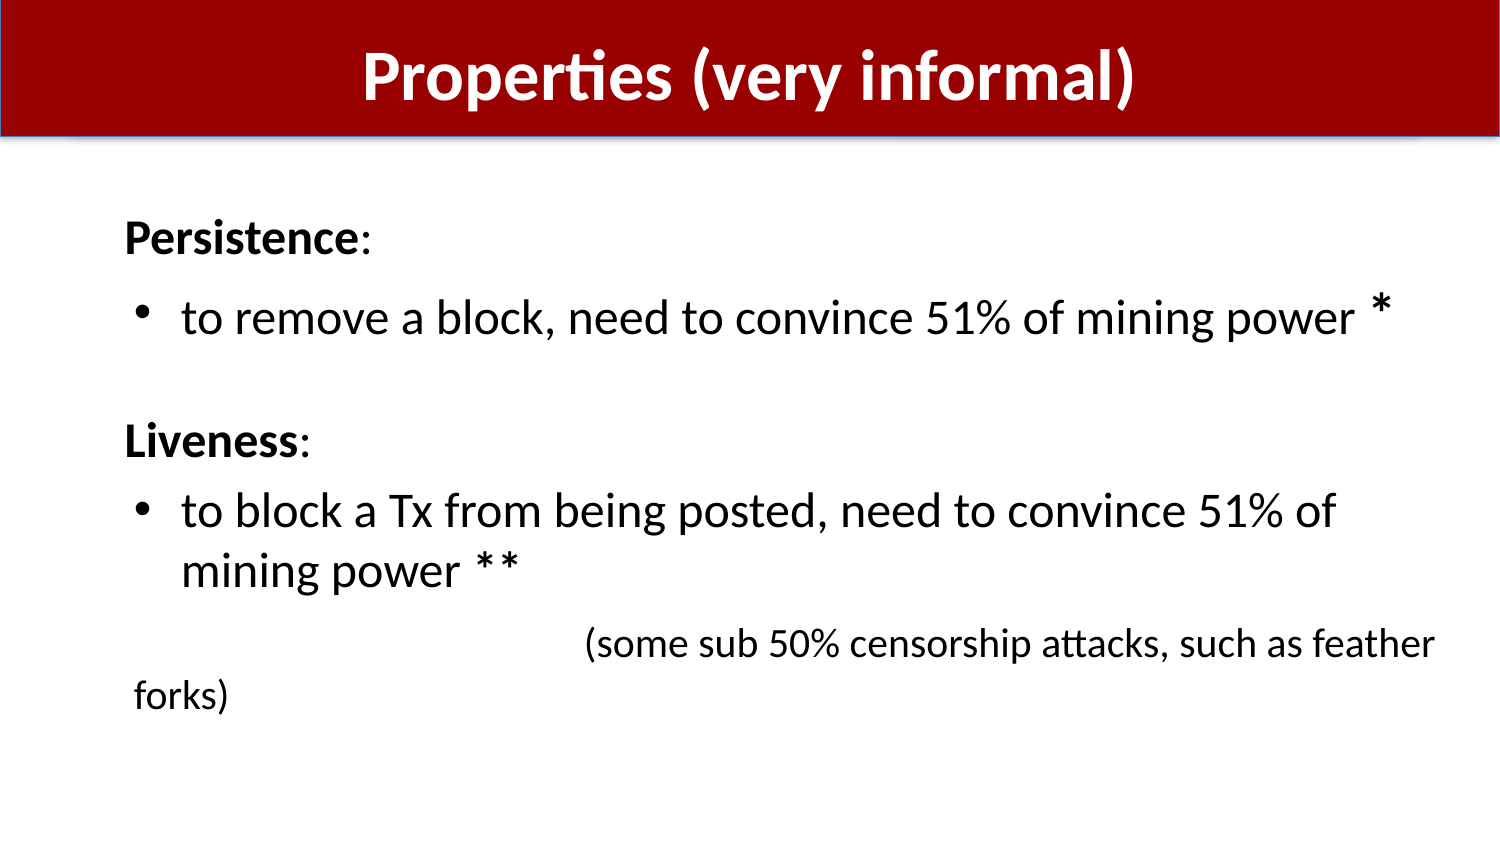

# Properties (very informal)
Persistence:
to remove a block, need to convince 51% of mining power *
Liveness:
to block a Tx from being posted, need to convince 51% of
mining power **
			(some sub 50% censorship attacks, such as feather forks)